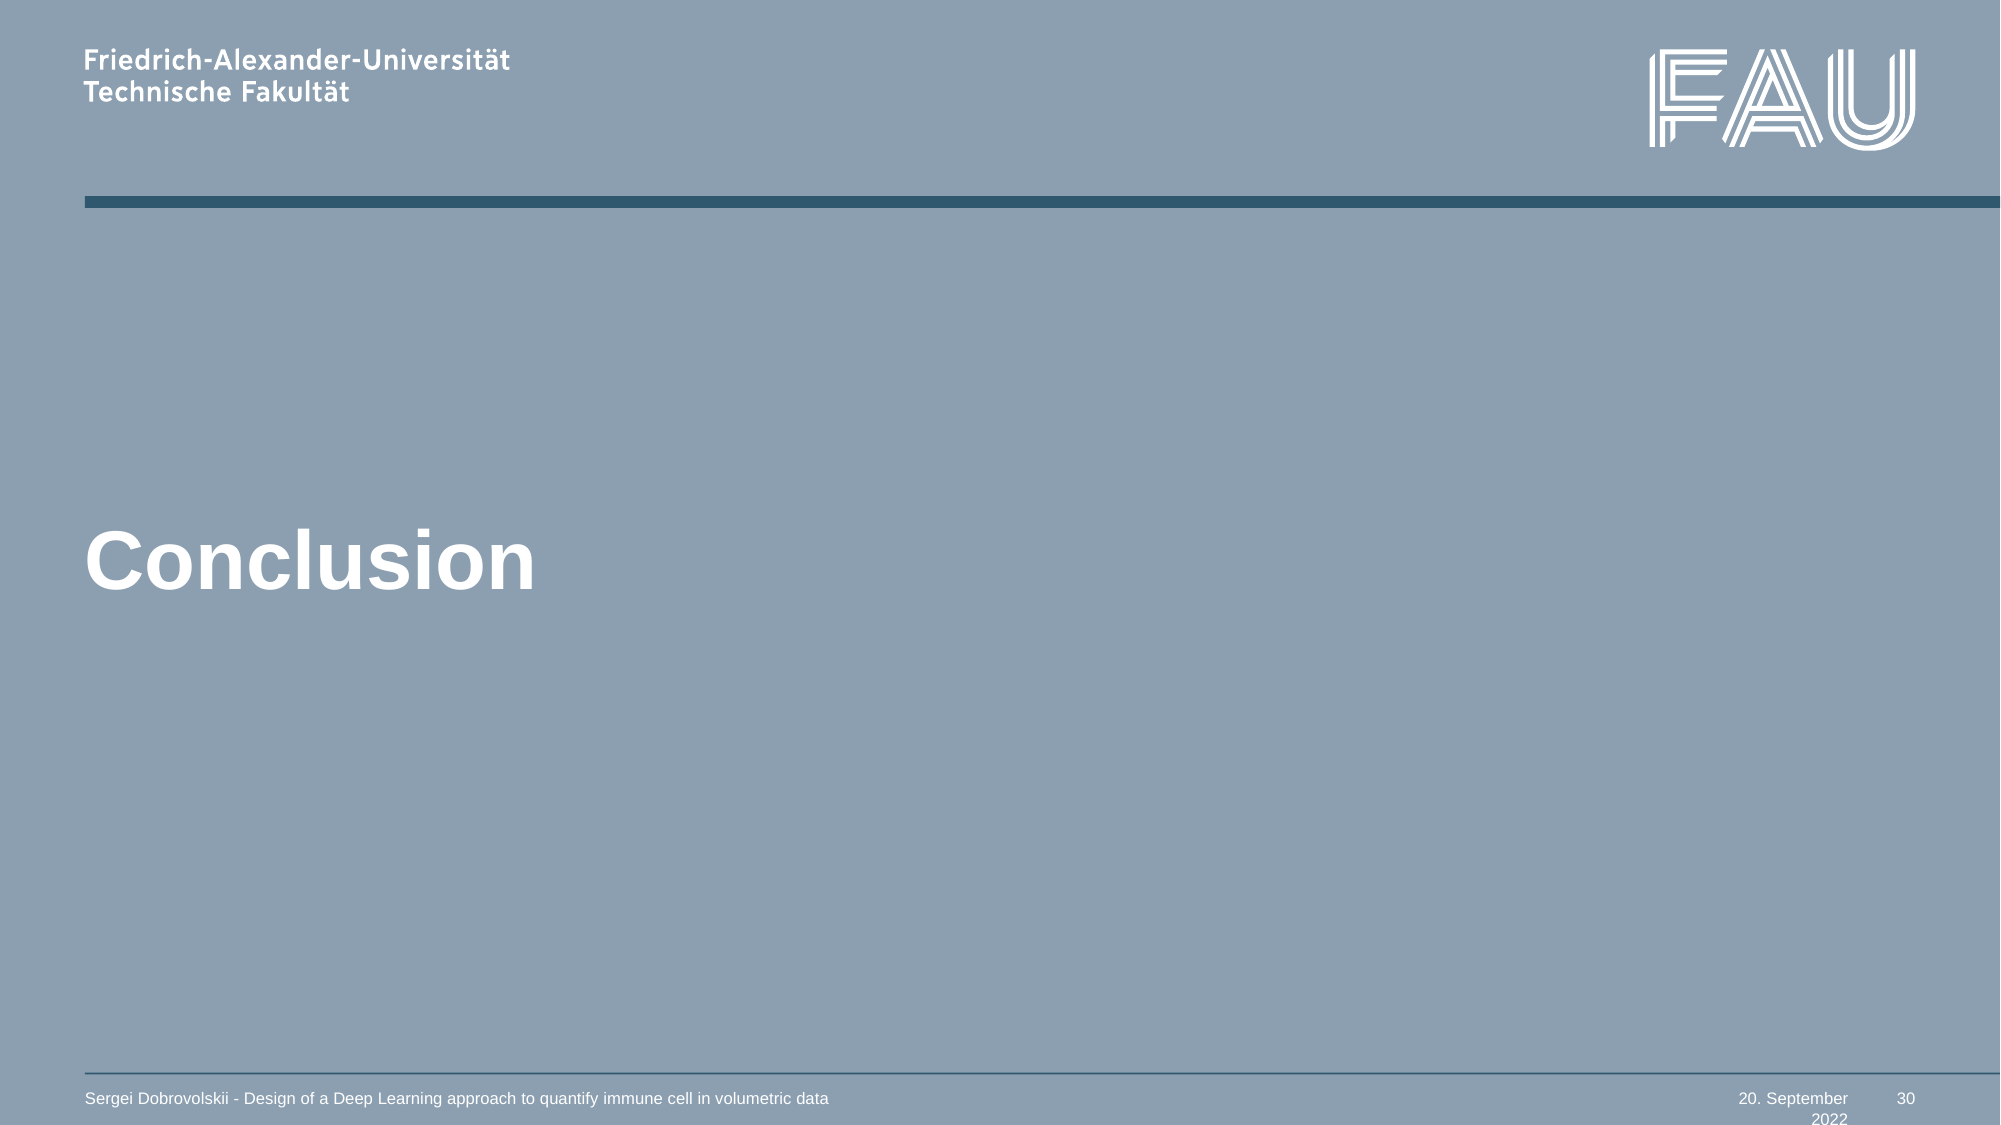

# Conclusion
Sergei Dobrovolskii - Design of a Deep Learning approach to quantify immune cell in volumetric data
20. September 2022
30